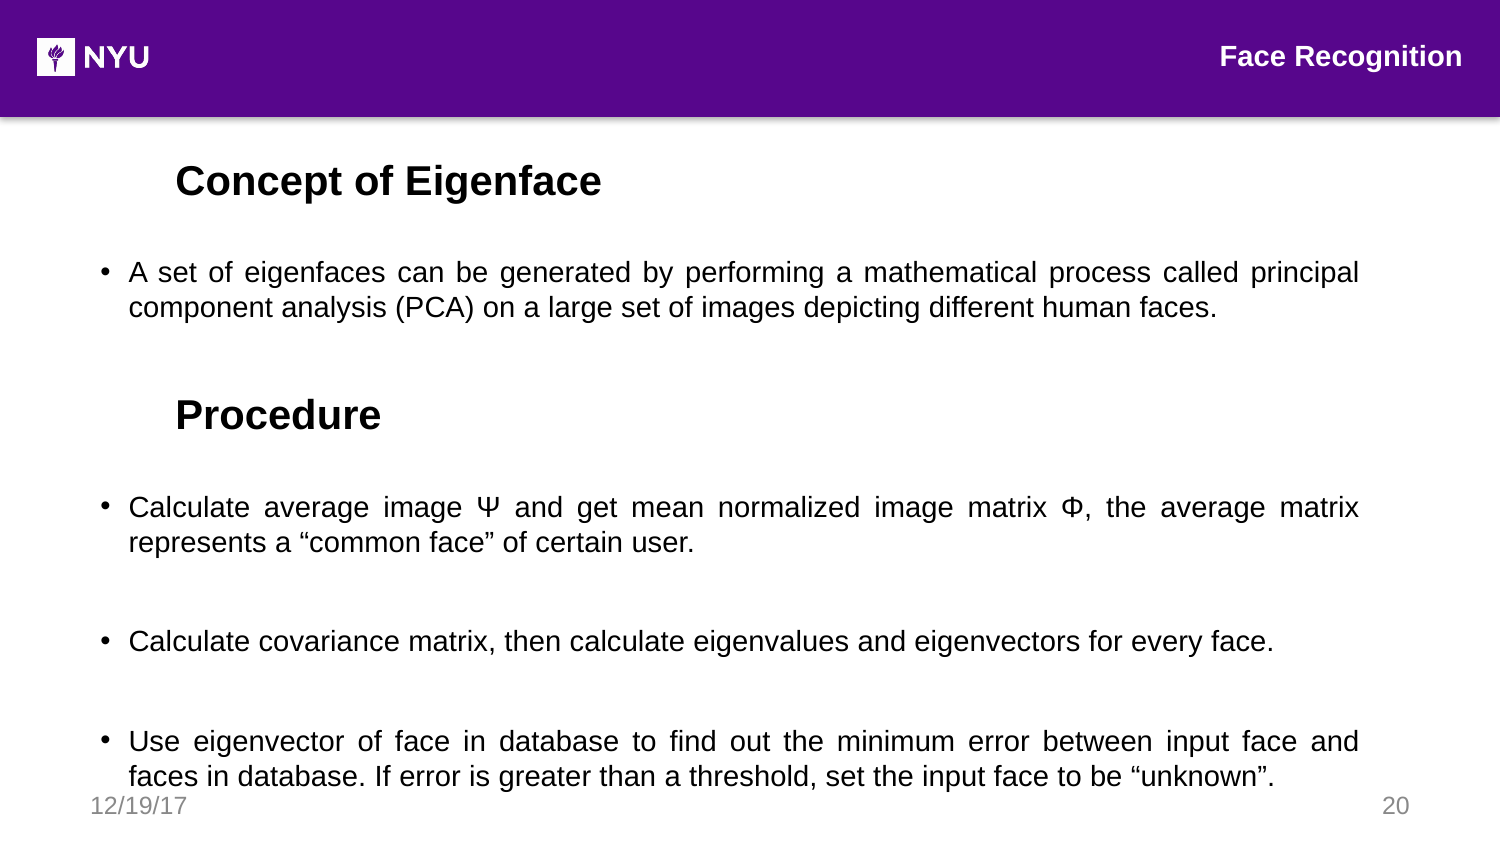

Face Recognition

	Concept of Eigenface

A set of eigenfaces can be generated by performing a mathematical process called principal component analysis (PCA) on a large set of images depicting different human faces.

	Procedure

Calculate average image Ψ and get mean normalized image matrix Φ, the average matrix represents a “common face” of certain user.

Calculate covariance matrix, then calculate eigenvalues and eigenvectors for every face.

Use eigenvector of face in database to find out the minimum error between input face and faces in database. If error is greater than a threshold, set the input face to be “unknown”.
12/19/17
20